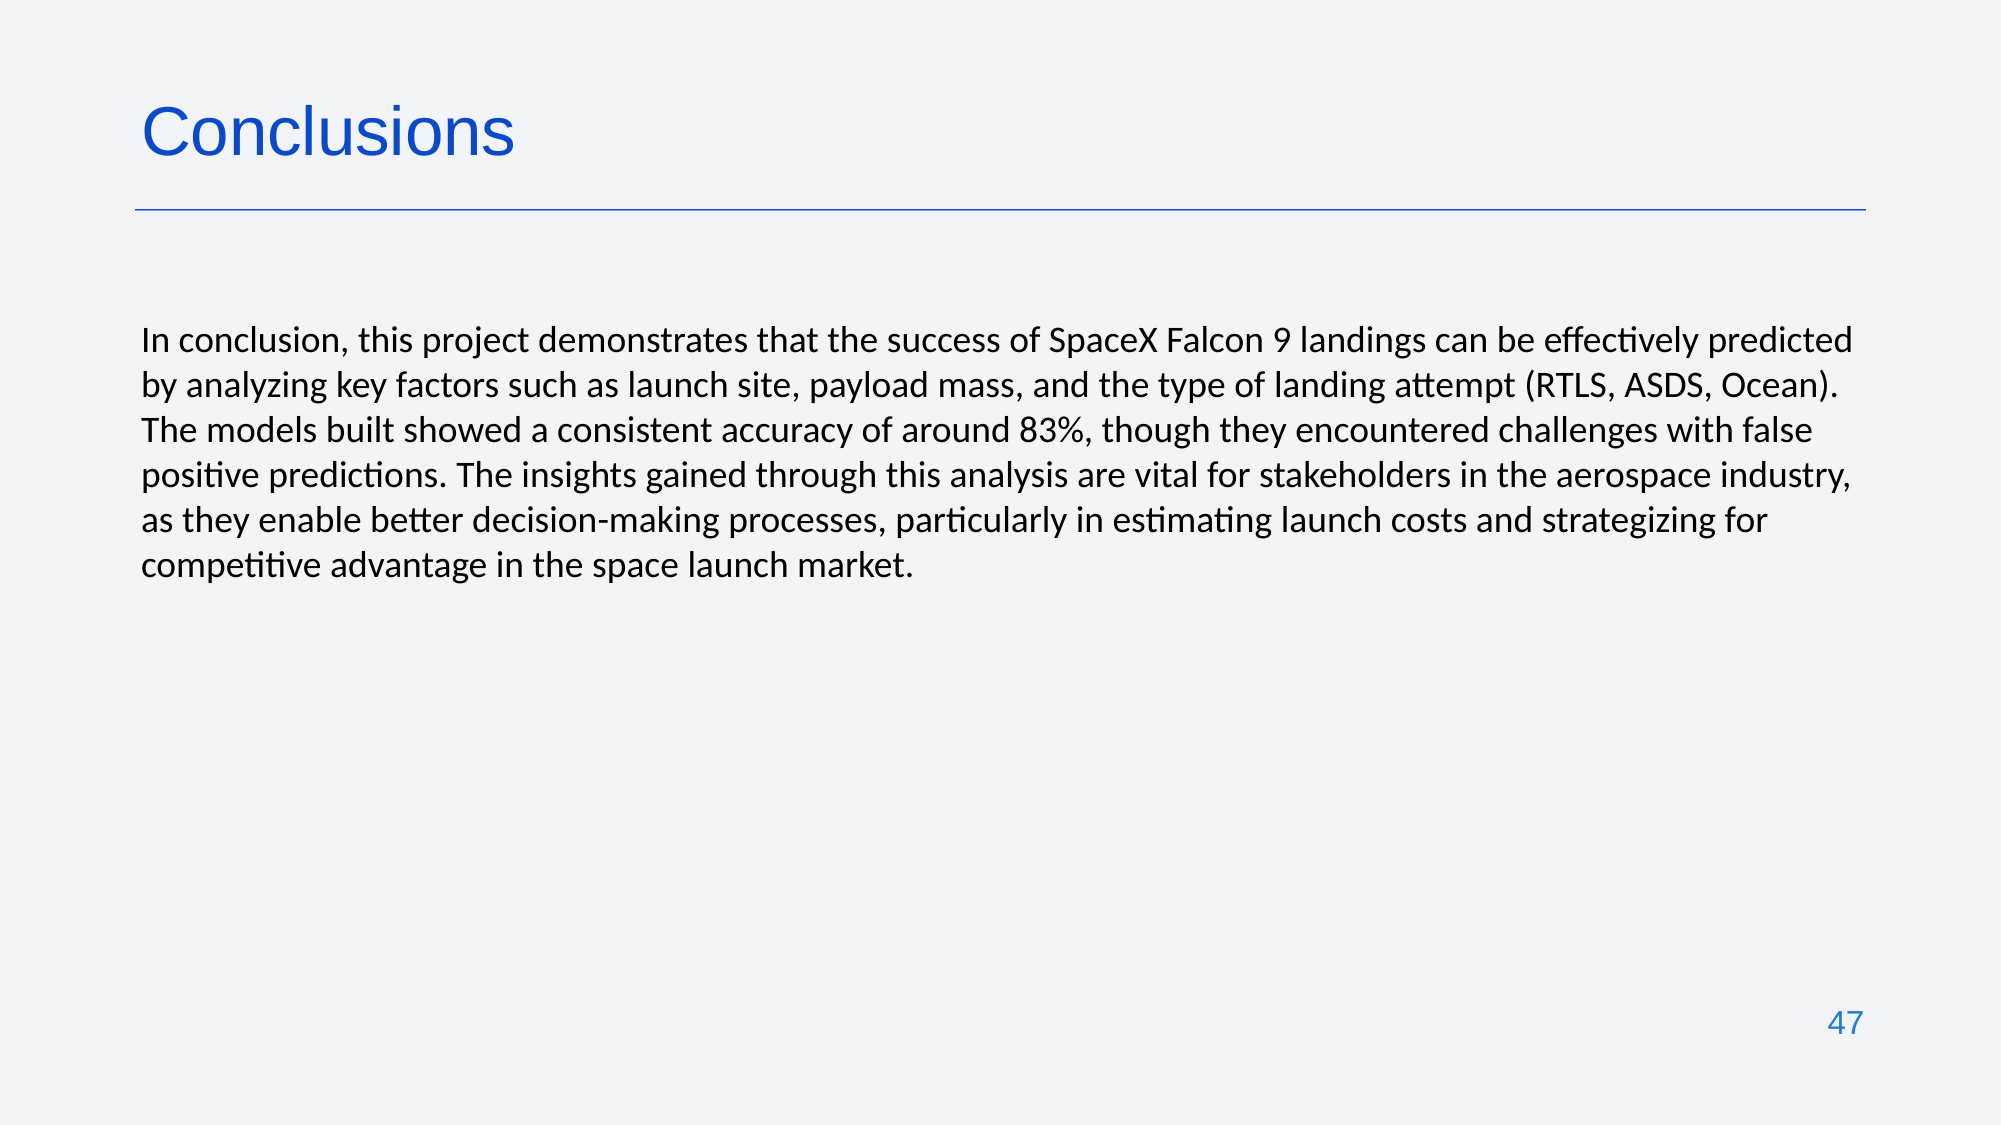

Conclusions
In conclusion, this project demonstrates that the success of SpaceX Falcon 9 landings can be effectively predicted by analyzing key factors such as launch site, payload mass, and the type of landing attempt (RTLS, ASDS, Ocean). The models built showed a consistent accuracy of around 83%, though they encountered challenges with false positive predictions. The insights gained through this analysis are vital for stakeholders in the aerospace industry, as they enable better decision-making processes, particularly in estimating launch costs and strategizing for competitive advantage in the space launch market.
47